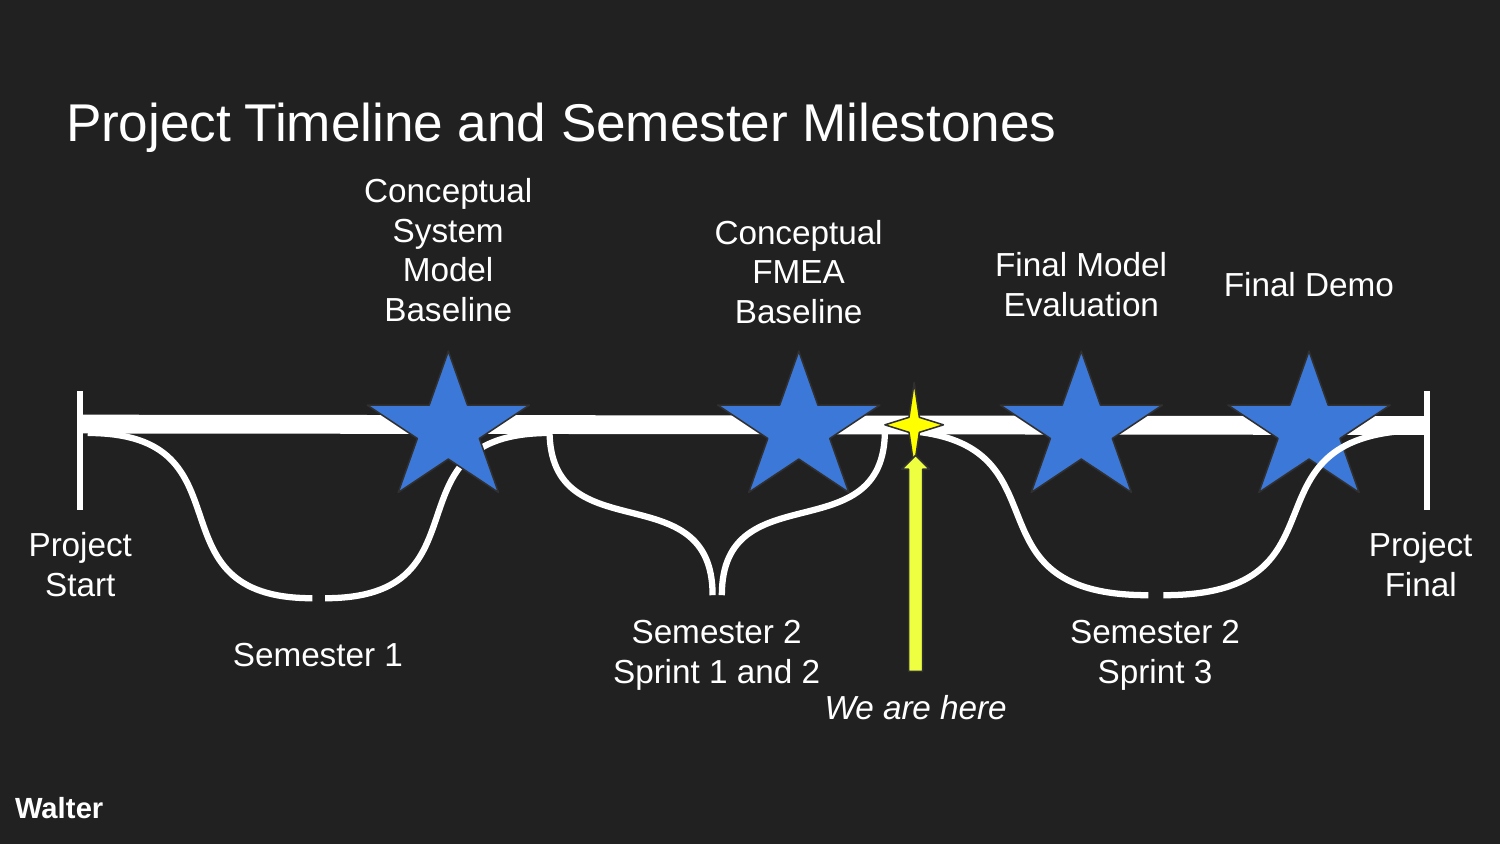

# Project Timeline and Semester Milestones
Conceptual System Model
Baseline
Conceptual FMEA
Baseline
Final Model Evaluation
Final Demo

Project Start
Project Final

Semester 2
Sprint 1 and 2
Semester 2
Sprint 3
Semester 1
We are here
Walter